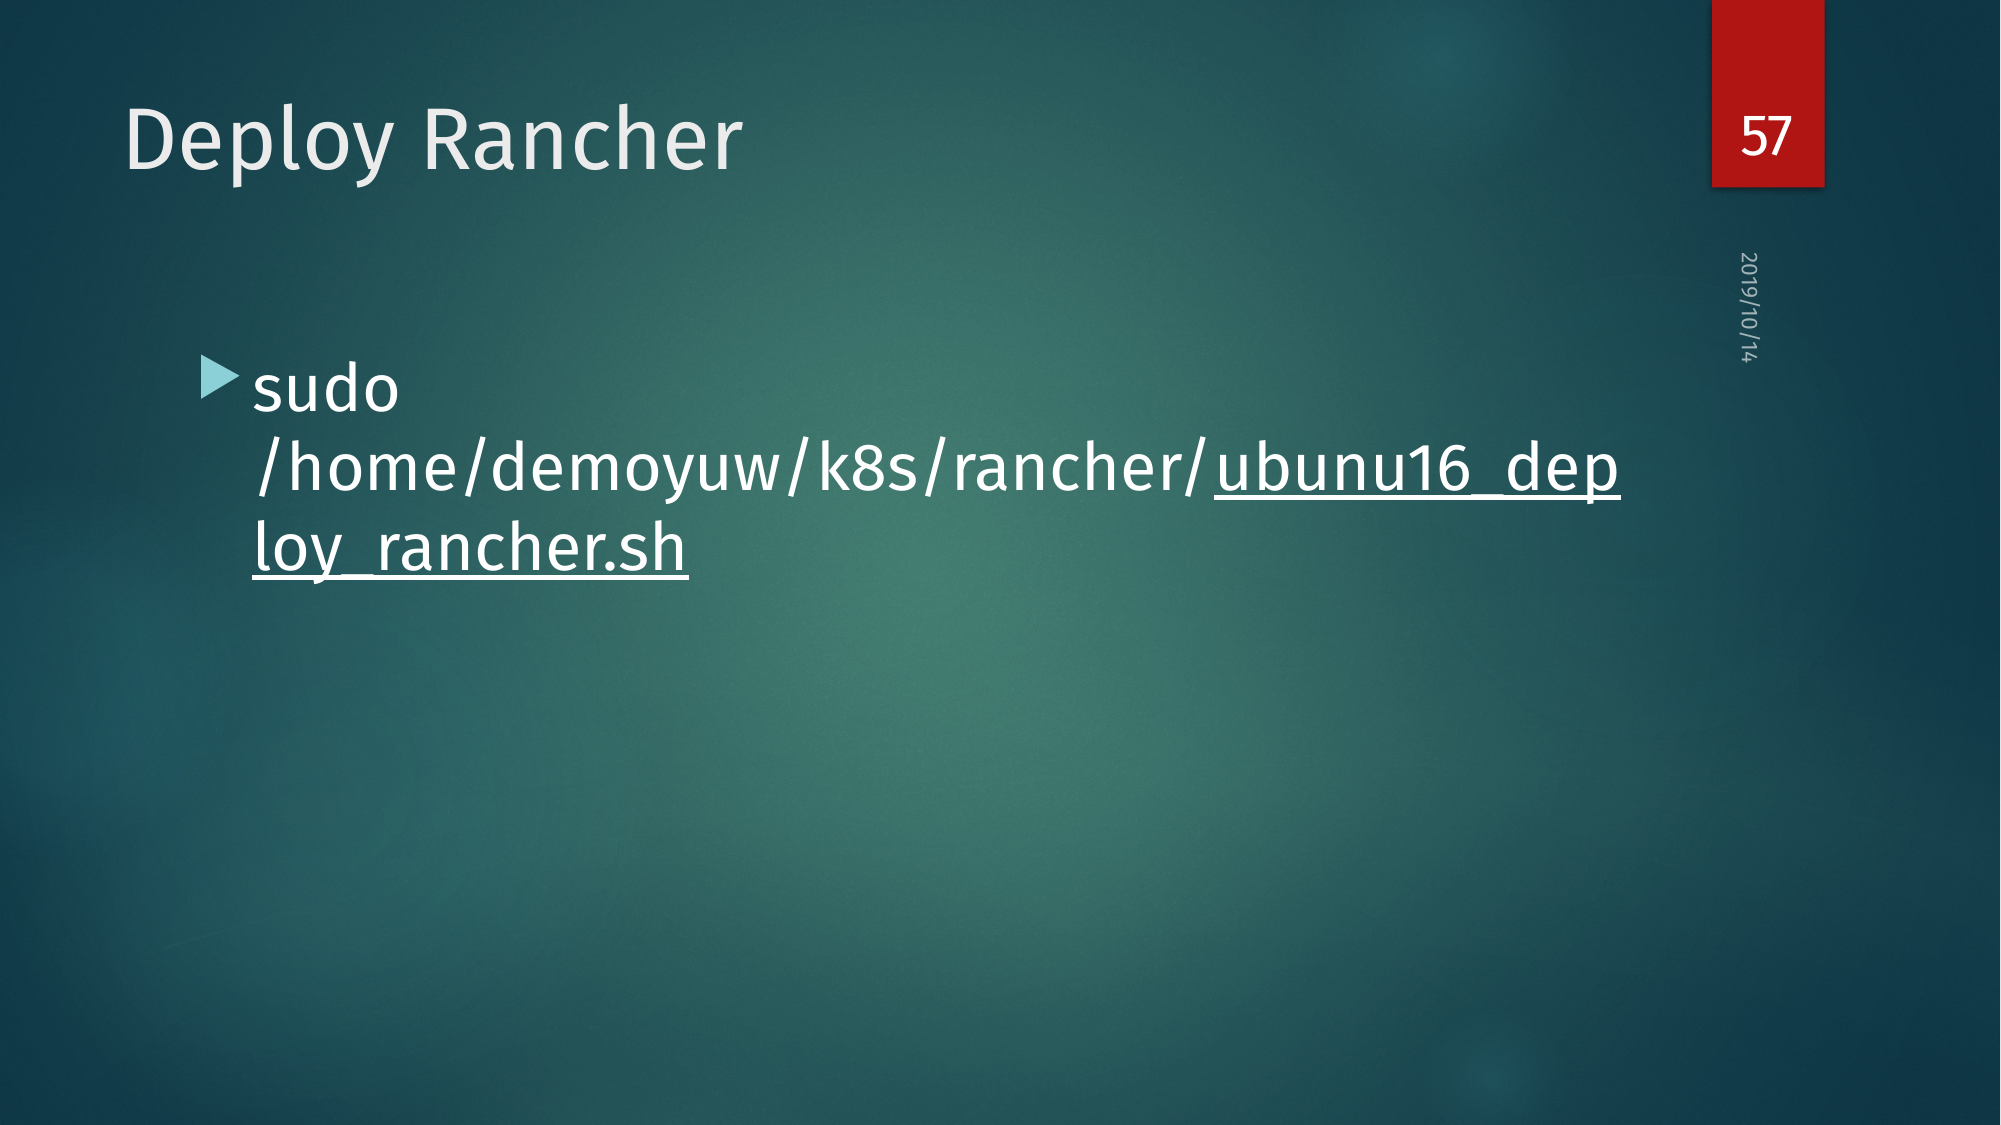

57
# Deploy Rancher
2019/10/14
sudo /home/demoyuw/k8s/rancher/ubunu16_deploy_rancher.sh